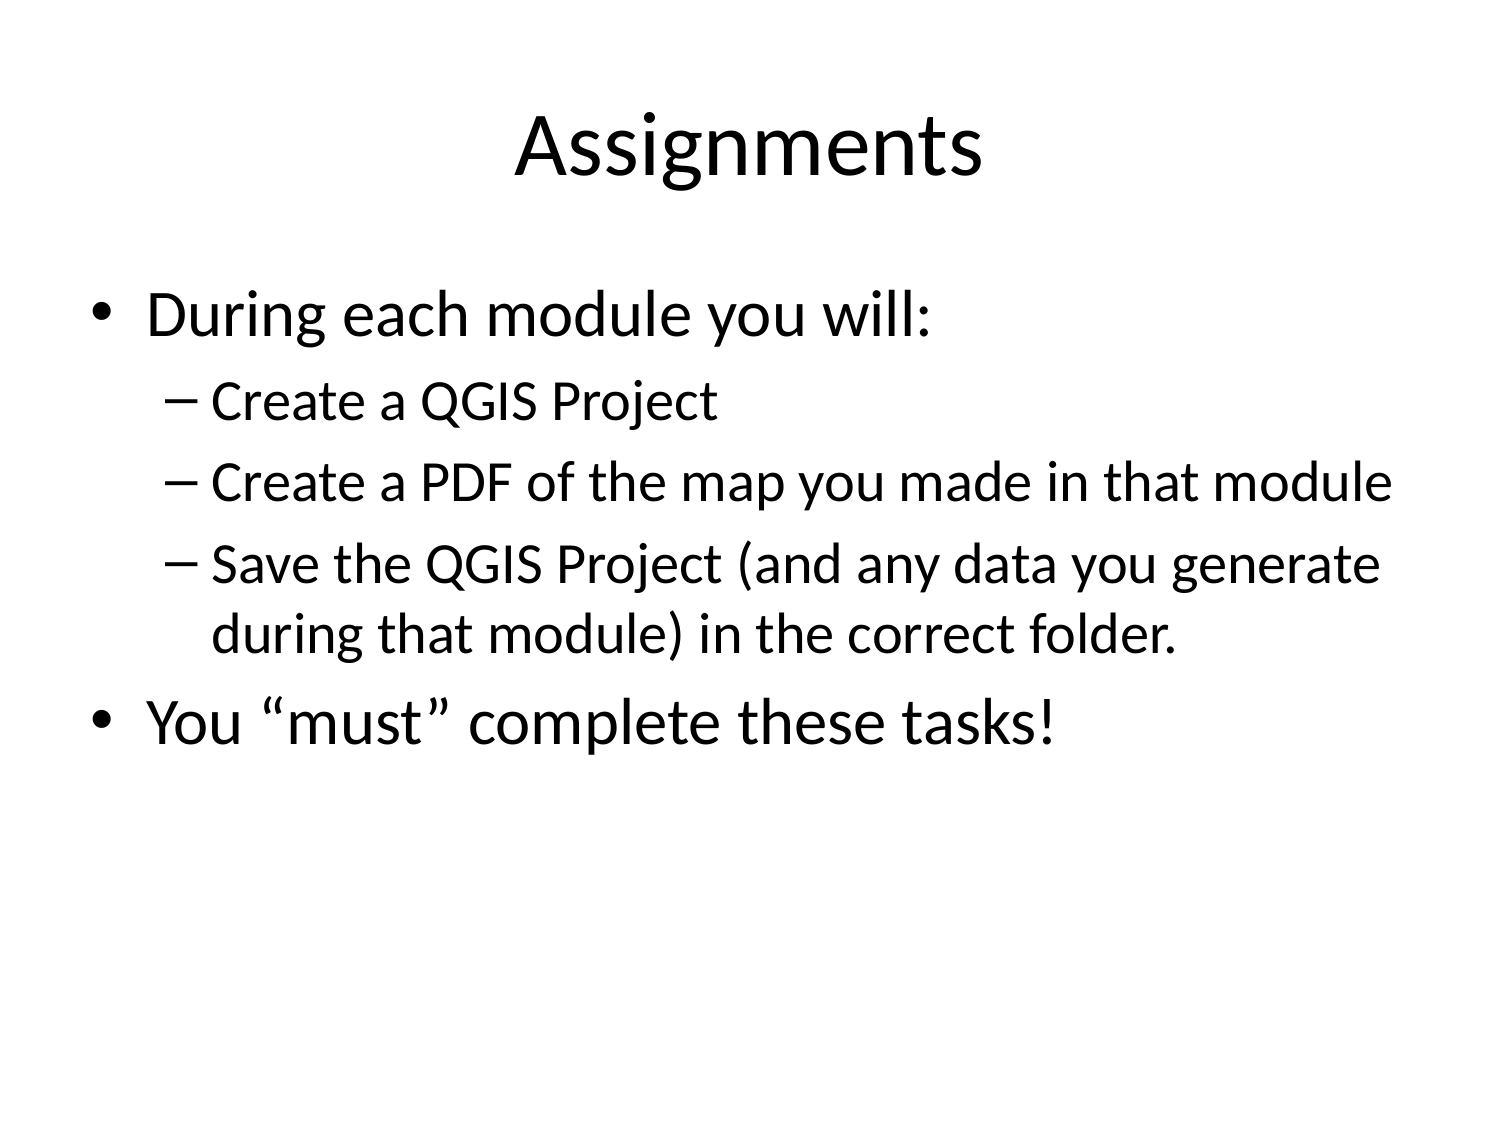

# Assignments
During each module you will:
Create a QGIS Project
Create a PDF of the map you made in that module
Save the QGIS Project (and any data you generate during that module) in the correct folder.
You “must” complete these tasks!